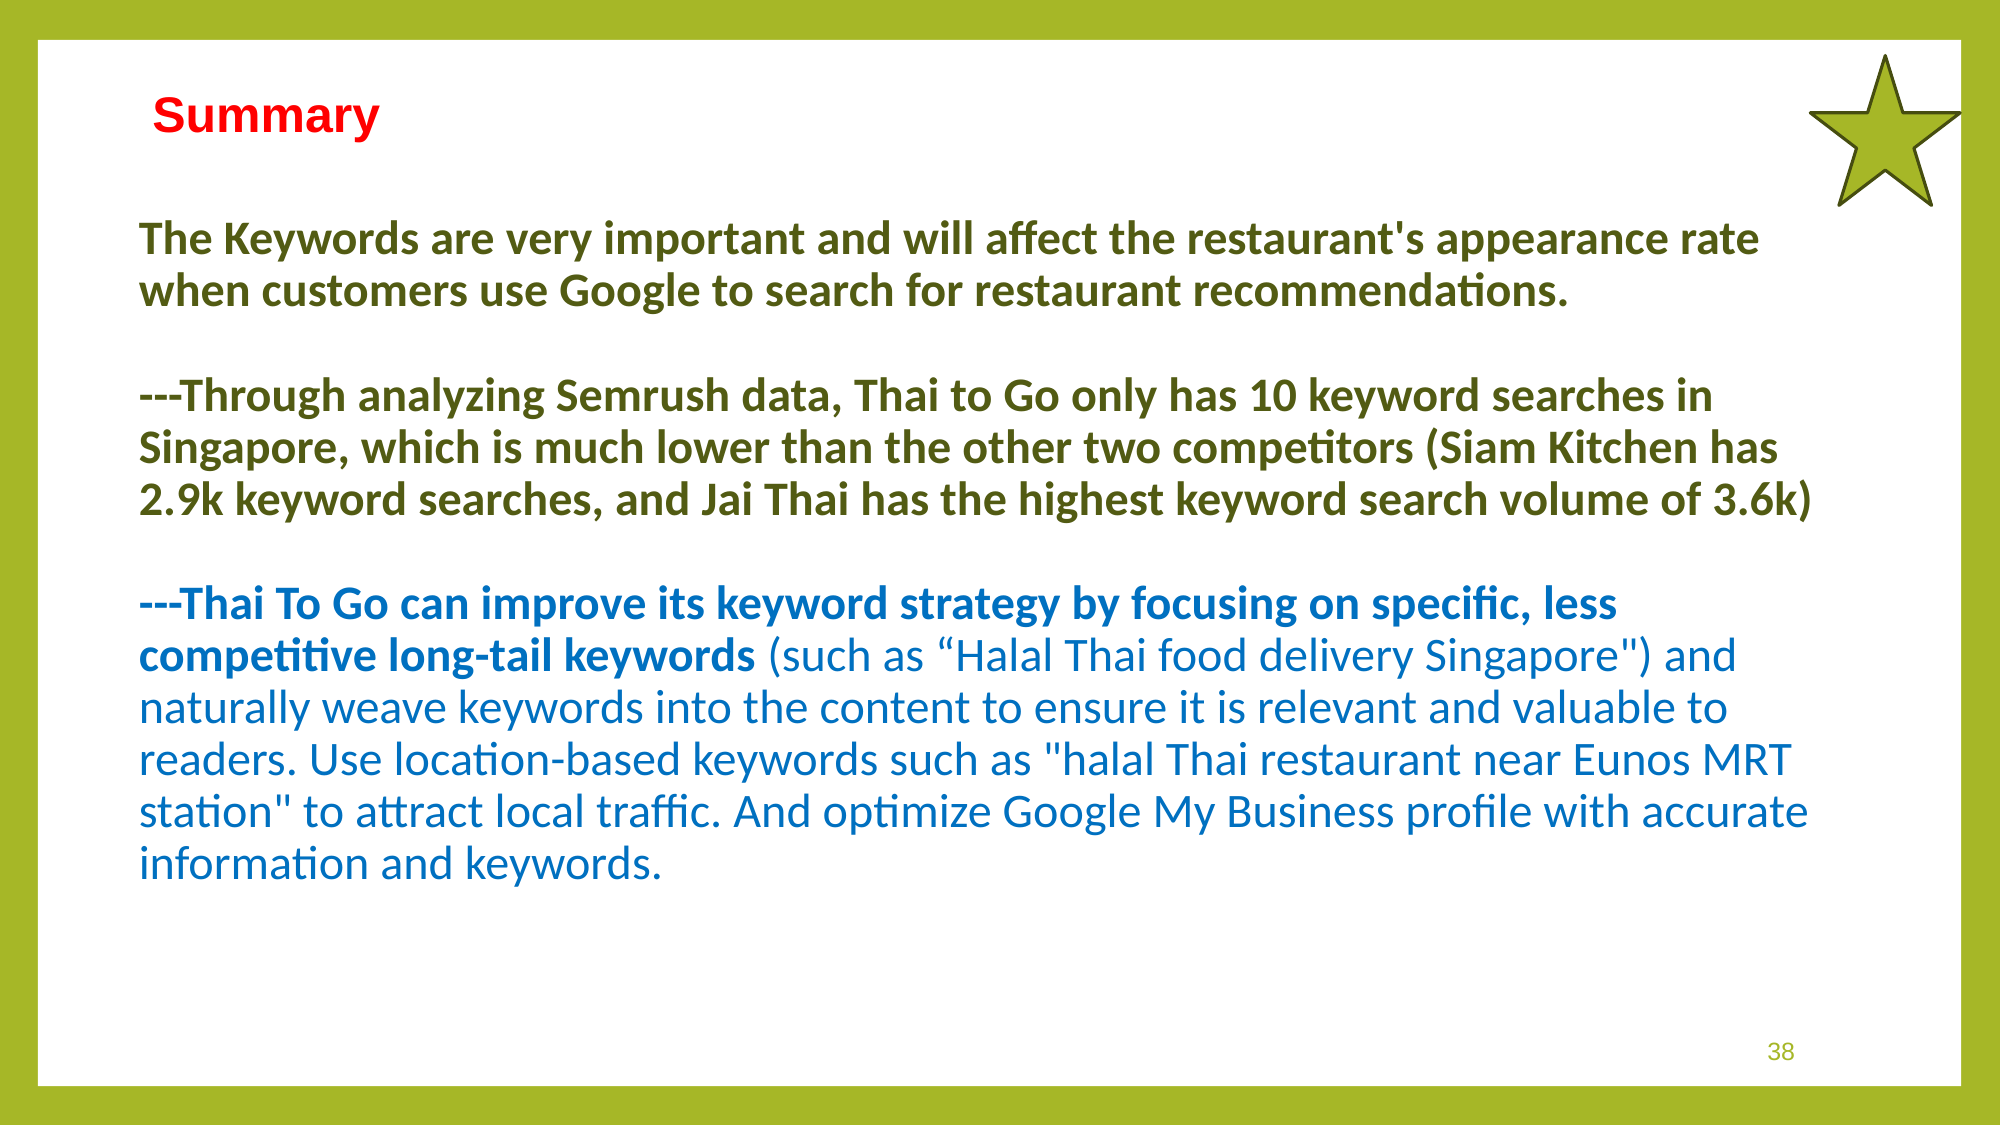

# Summary

The Keywords are very important and will affect the restaurant's appearance rate when customers use Google to search for restaurant recommendations.

---Through analyzing Semrush data, Thai to Go only has 10 keyword searches in Singapore, which is much lower than the other two competitors (Siam Kitchen has 2.9k keyword searches, and Jai Thai has the highest keyword search volume of 3.6k)

---Thai To Go can improve its keyword strategy by focusing on specific, less competitive long-tail keywords (such as “Halal Thai food delivery Singapore") and naturally weave keywords into the content to ensure it is relevant and valuable to readers. Use location-based keywords such as "halal Thai restaurant near Eunos MRT station" to attract local traffic. And optimize Google My Business profile with accurate information and keywords.

38